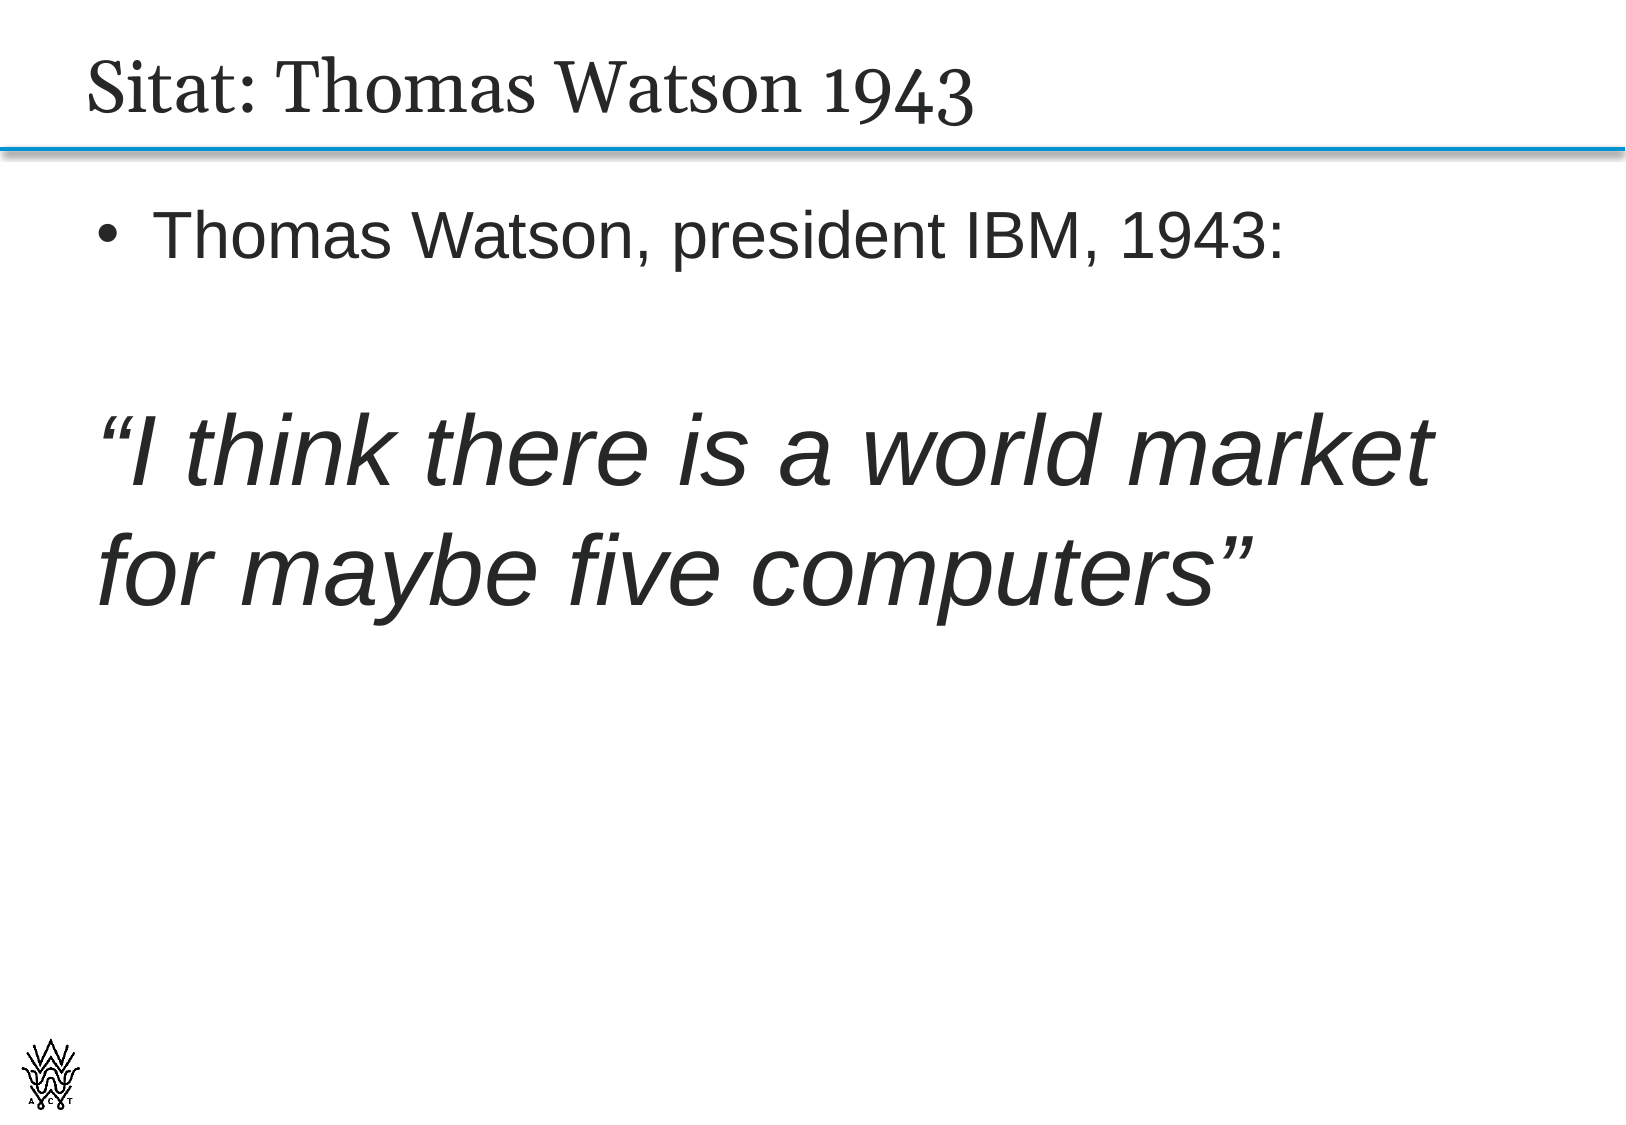

# Sitat: Thomas Watson 1943
Thomas Watson, president IBM, 1943:

“I think there is a world market for maybe five computers”
58